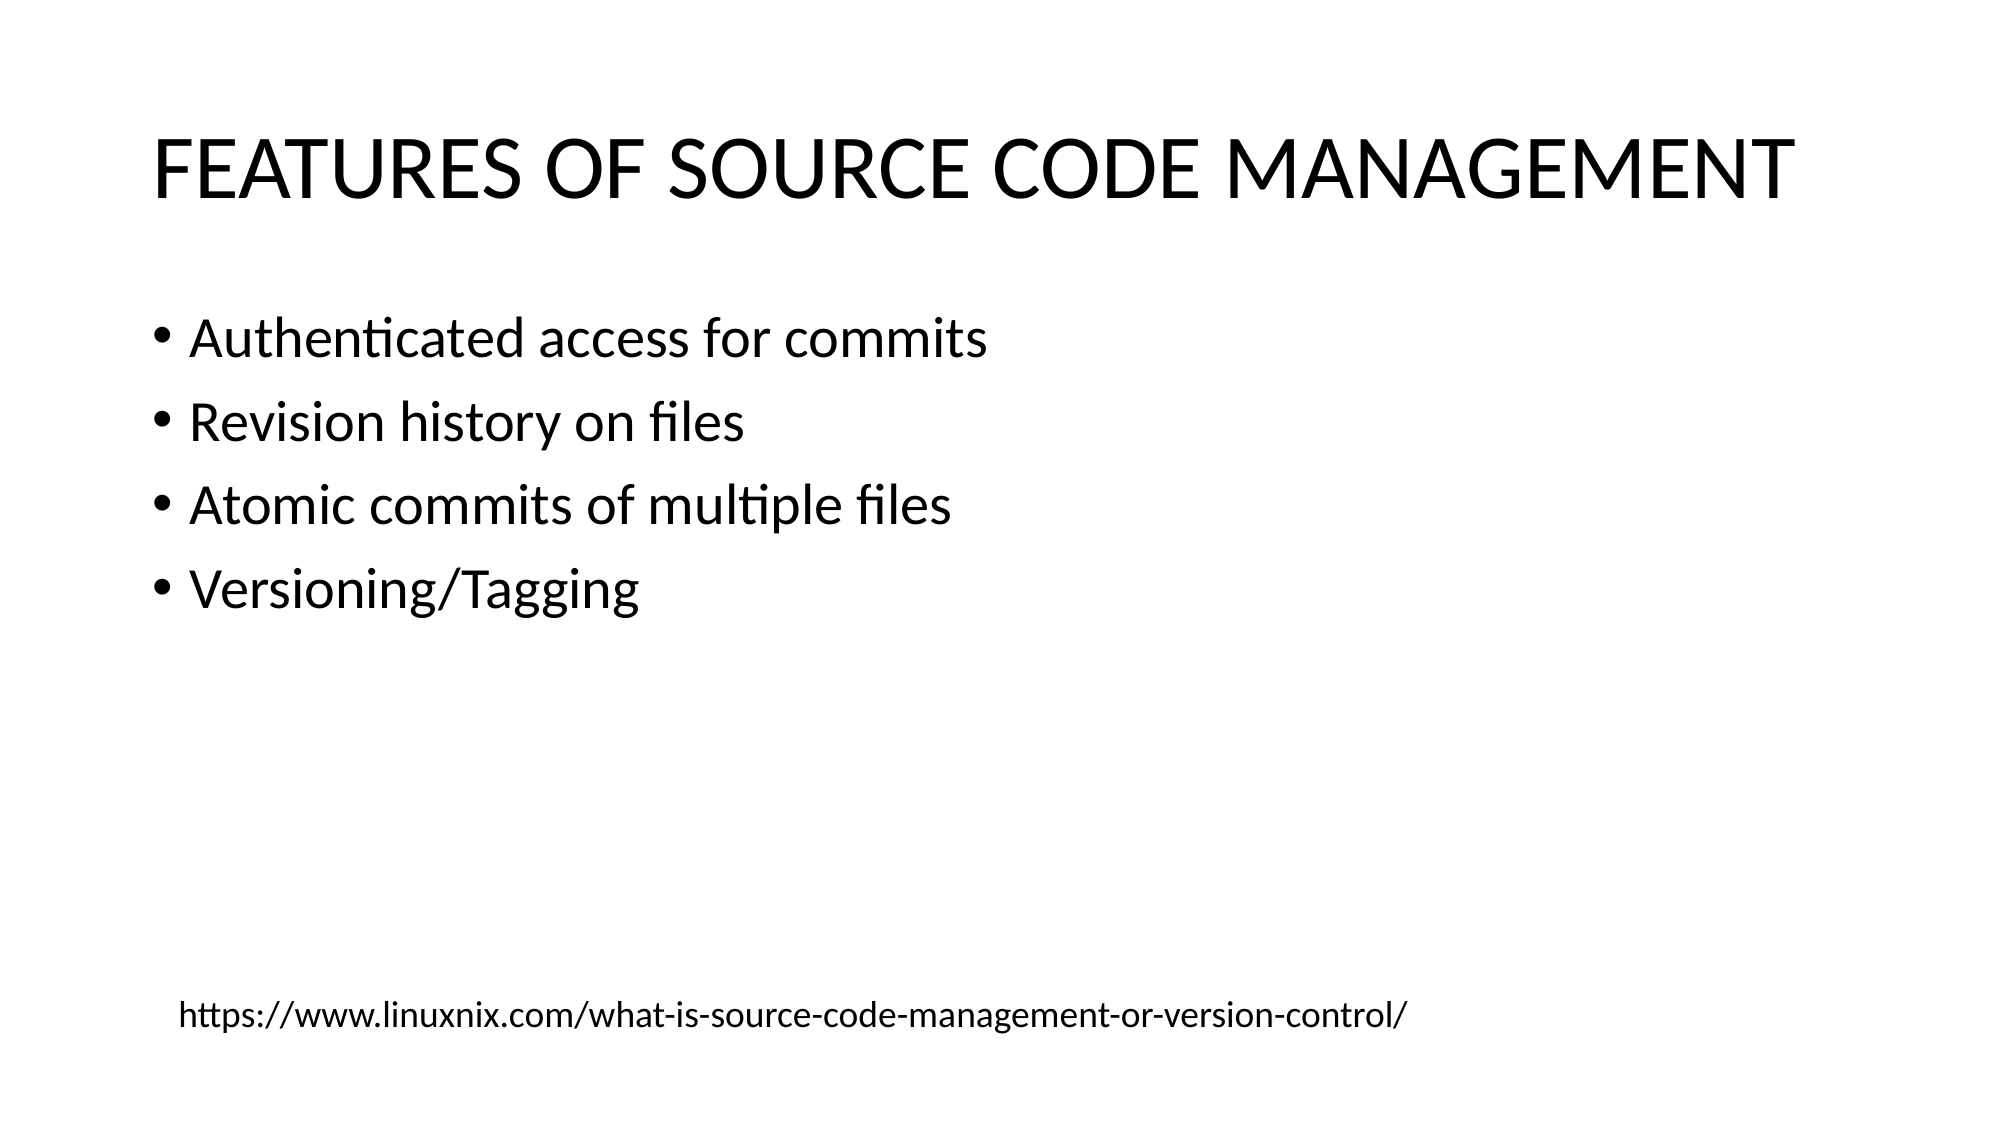

# FEATURES OF SOURCE CODE MANAGEMENT
Authenticated access for commits
Revision history on files
Atomic commits of multiple files
Versioning/Tagging
https://www.linuxnix.com/what-is-source-code-management-or-version-control/